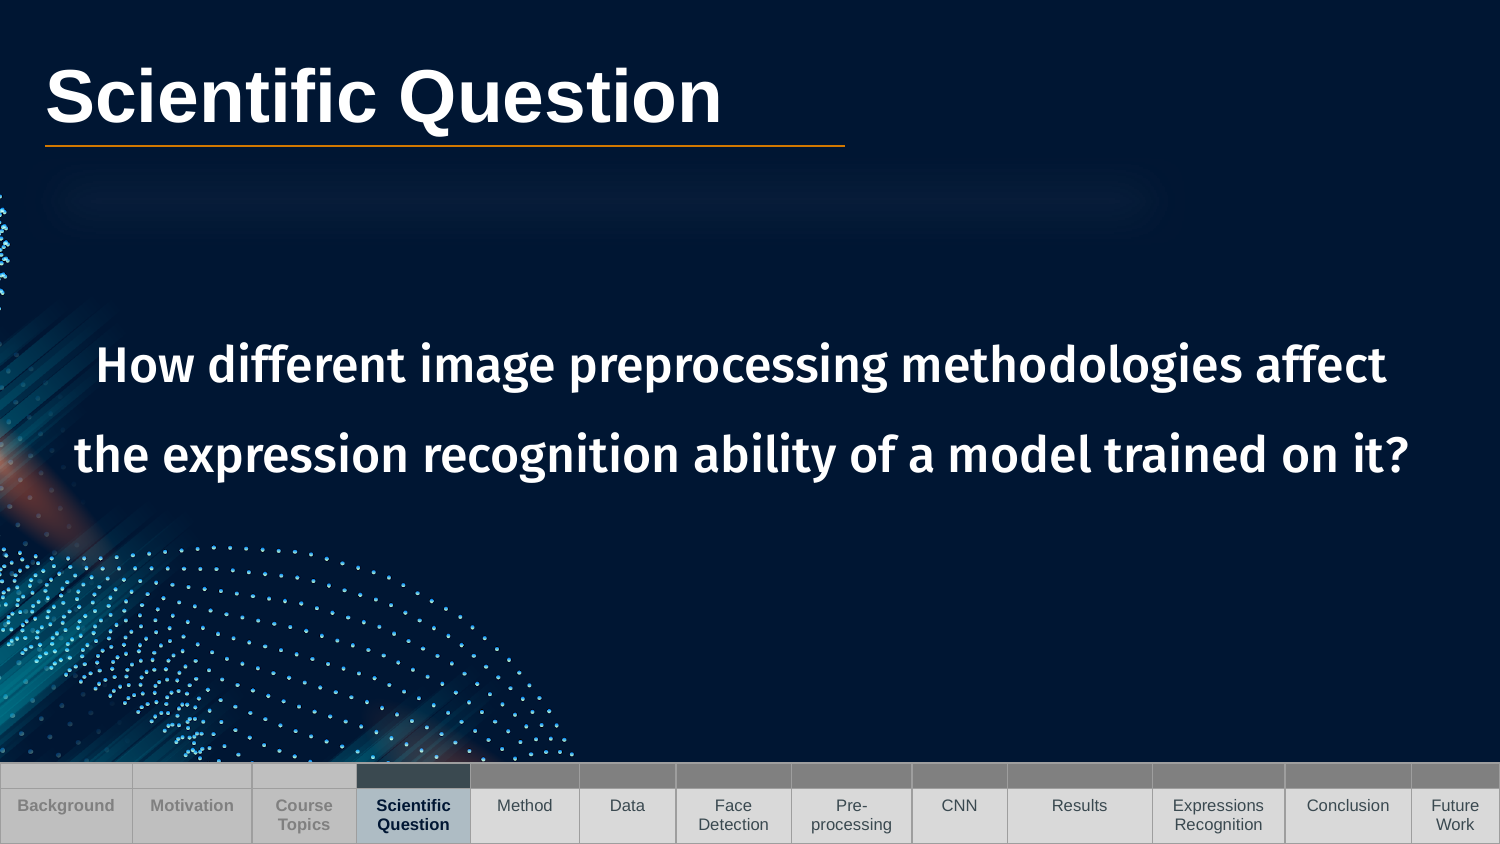

Scientific Question
How different image preprocessing methodologies affect the expression recognition ability of a model trained on it?
|  |  |  |  |  |  |  |  |  |  |  |  |  |
| --- | --- | --- | --- | --- | --- | --- | --- | --- | --- | --- | --- | --- |
| Background | Motivation | Course Topics | Scientific Question | Method | Data | Face Detection | Pre-processing | CNN | Results | Expressions Recognition | Conclusion | Future Work |